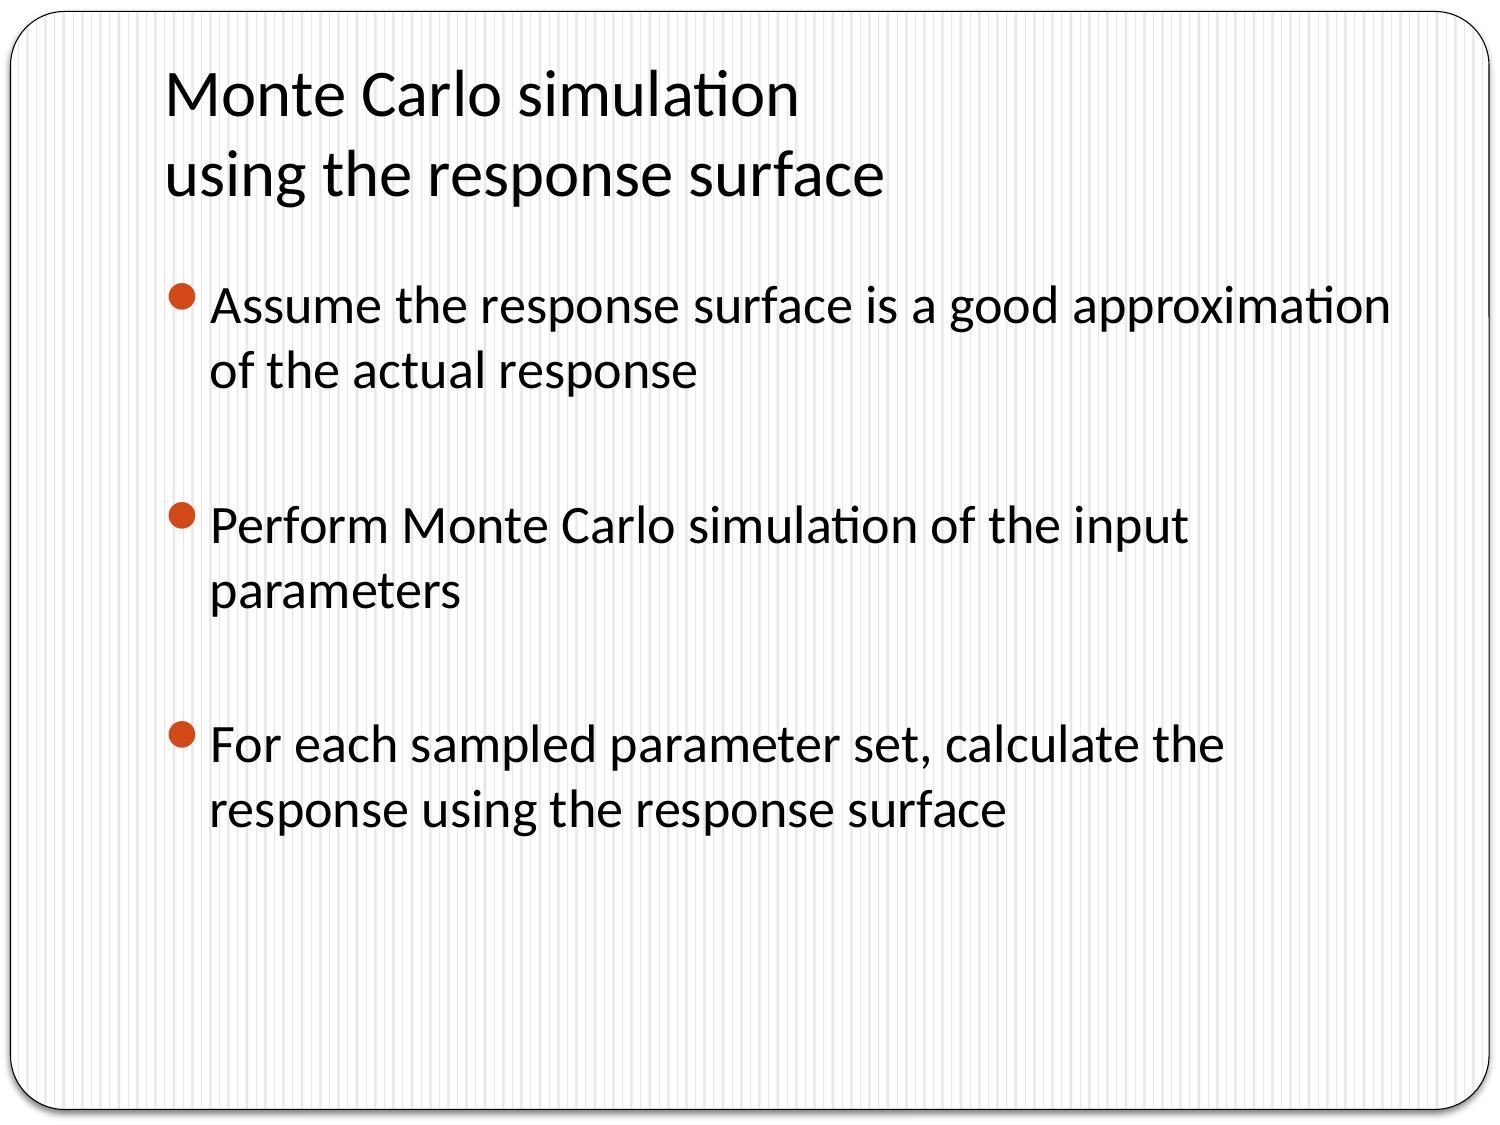

# Monte Carlo simulation using the response surface
Assume the response surface is a good approximation of the actual response

Perform Monte Carlo simulation of the input parameters

For each sampled parameter set, calculate the response using the response surface